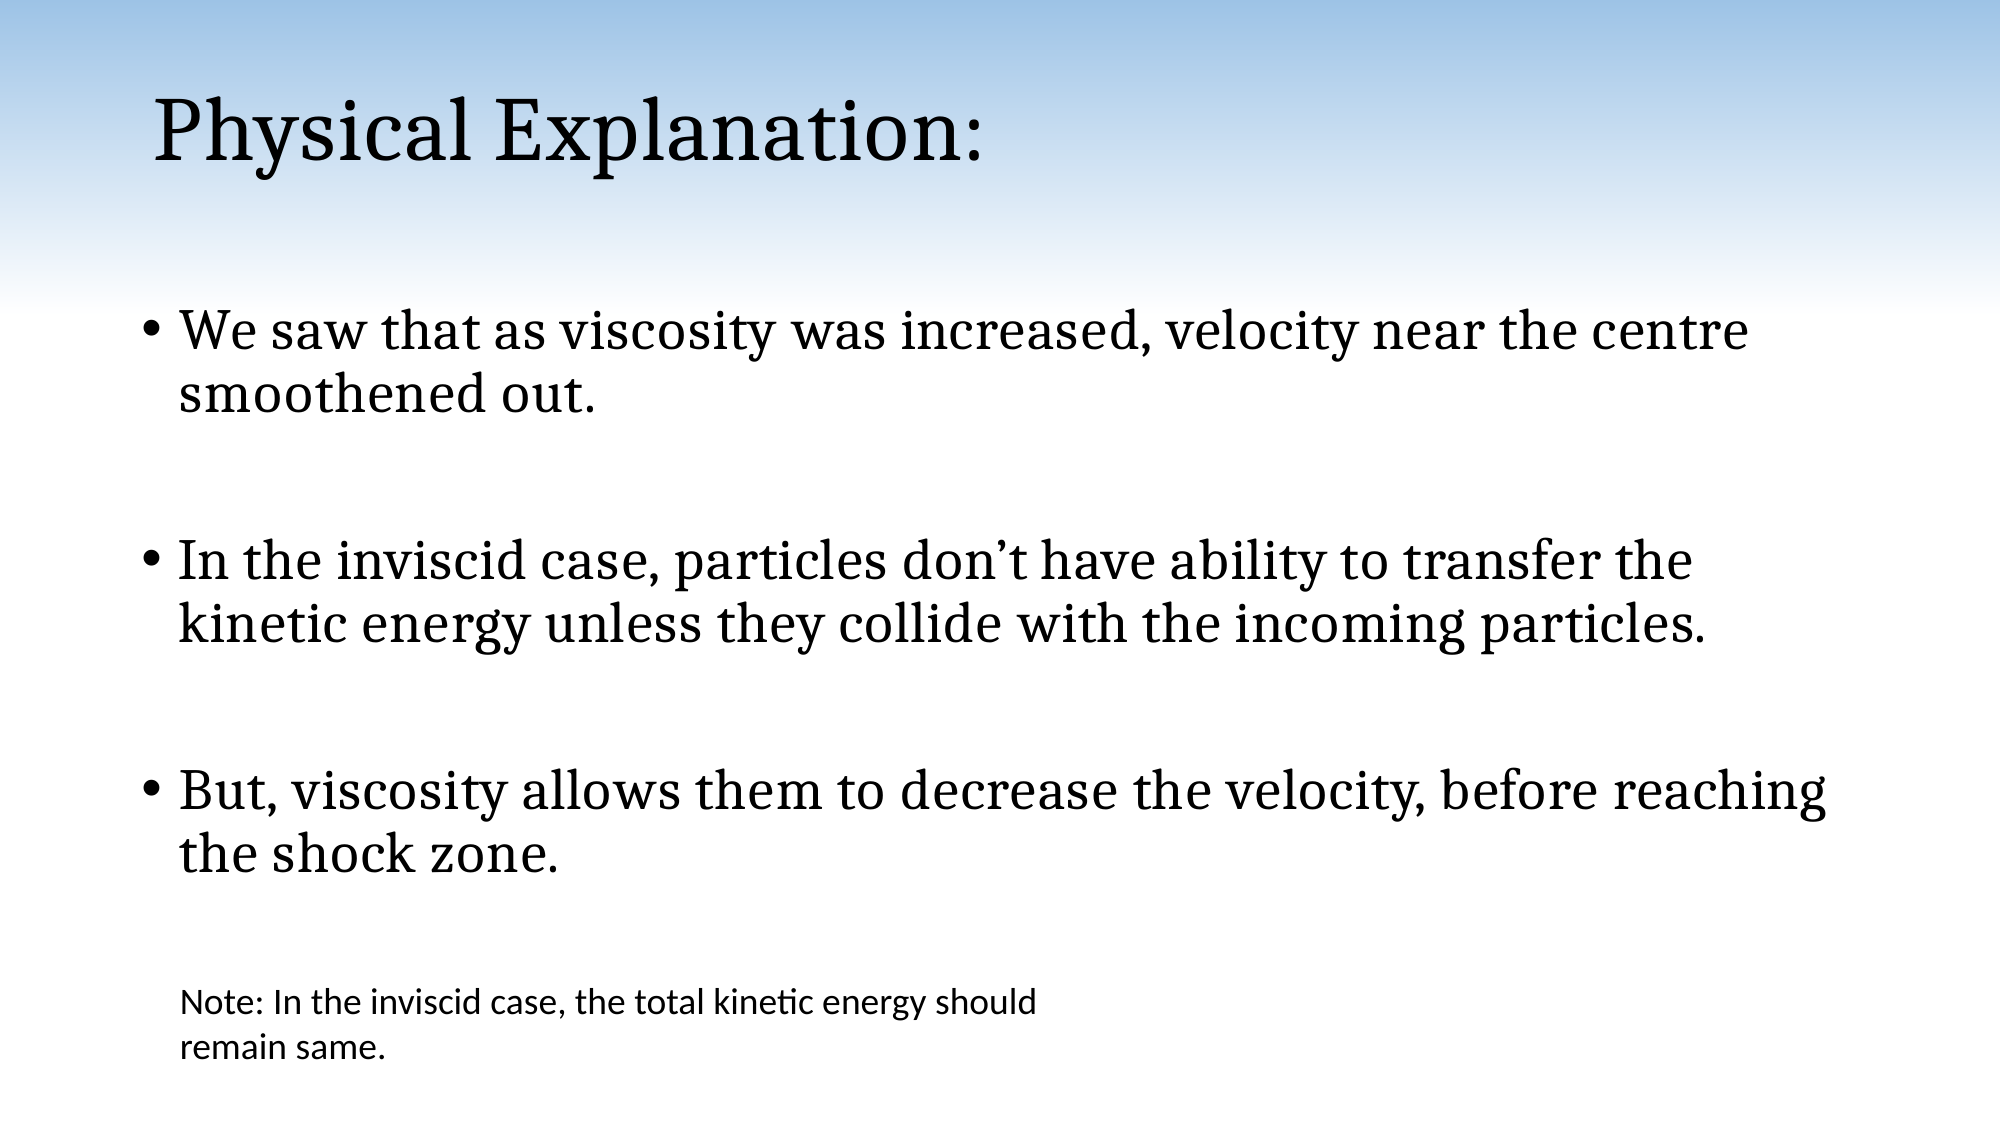

# Physical Explanation:

We saw that as viscosity was increased, velocity near the centre smoothened out.

In the inviscid case, particles don’t have ability to transfer the kinetic energy unless they collide with the incoming particles.

But, viscosity allows them to decrease the velocity, before reaching the shock zone.
Note: In the inviscid case, the total kinetic energy should remain same.